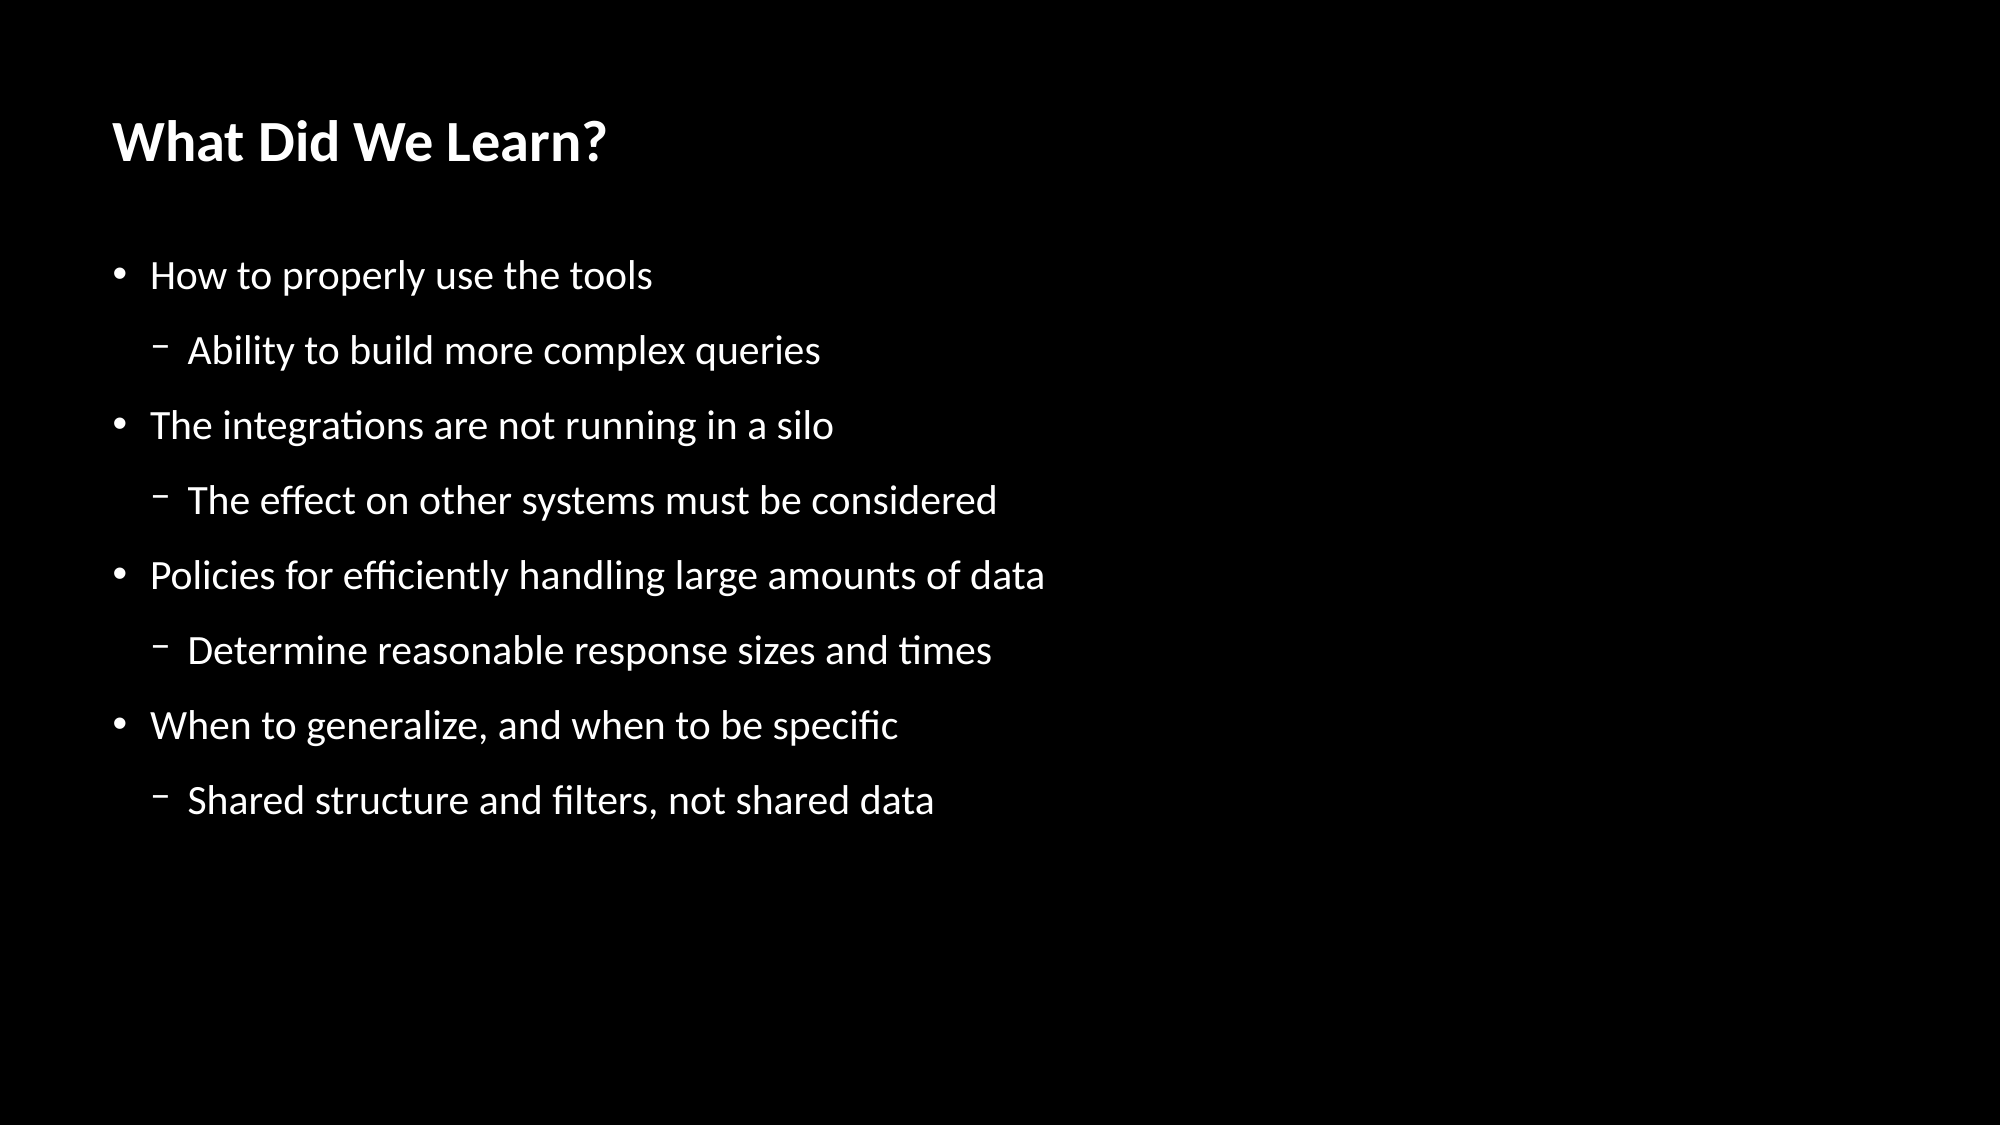

# What Did We Learn?
How to properly use the tools
Ability to build more complex queries
The integrations are not running in a silo
The effect on other systems must be considered
Policies for efficiently handling large amounts of data
Determine reasonable response sizes and times
When to generalize, and when to be specific
Shared structure and filters, not shared data